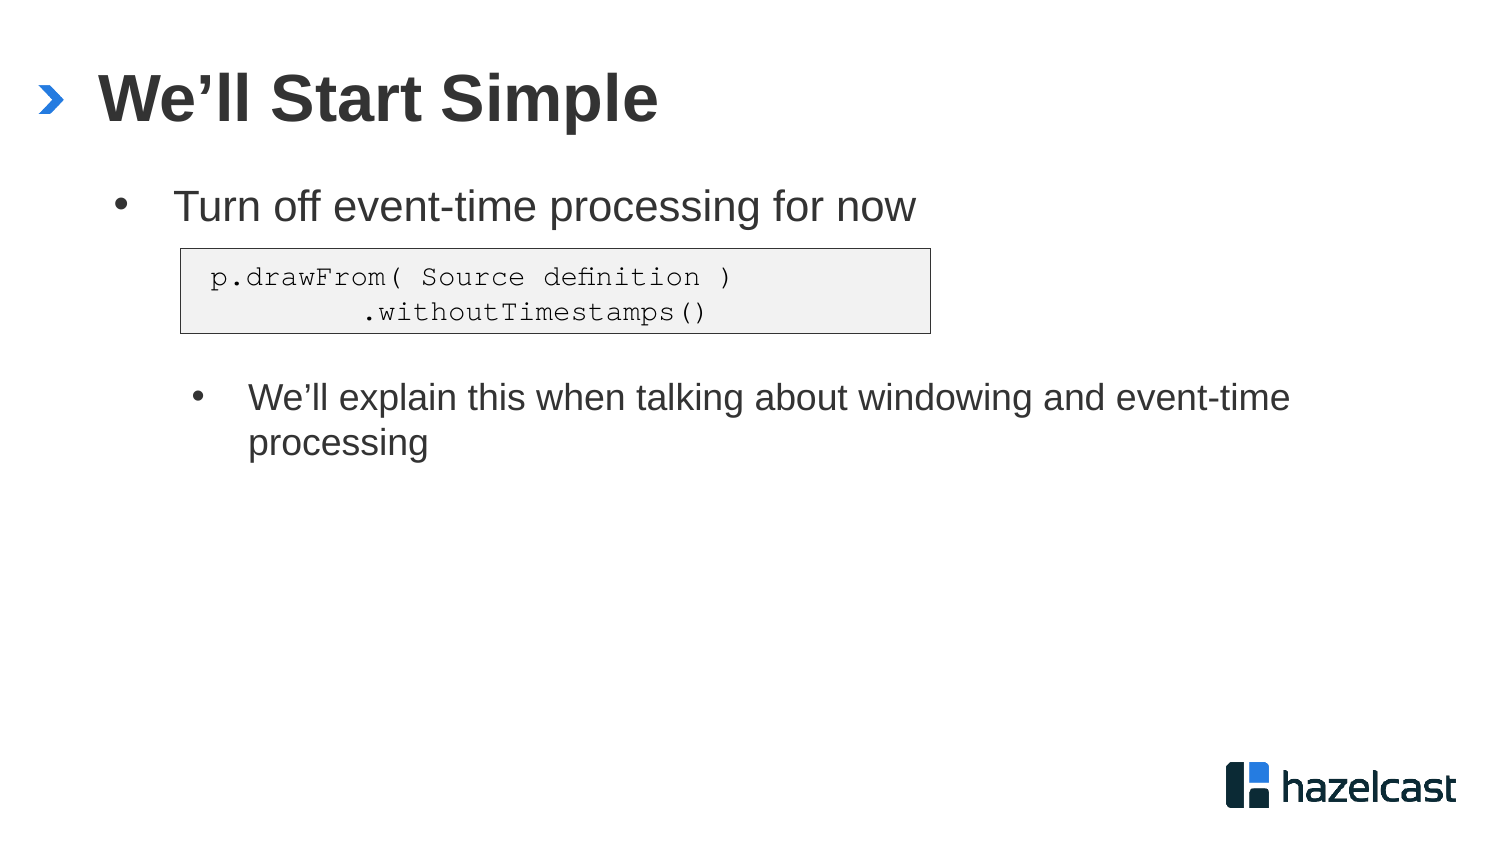

# We’ll Start Simple
Turn off event-time processing for now

We’ll explain this when talking about windowing and event-time processing
p.drawFrom( Source definition )
	.withoutTimestamps()